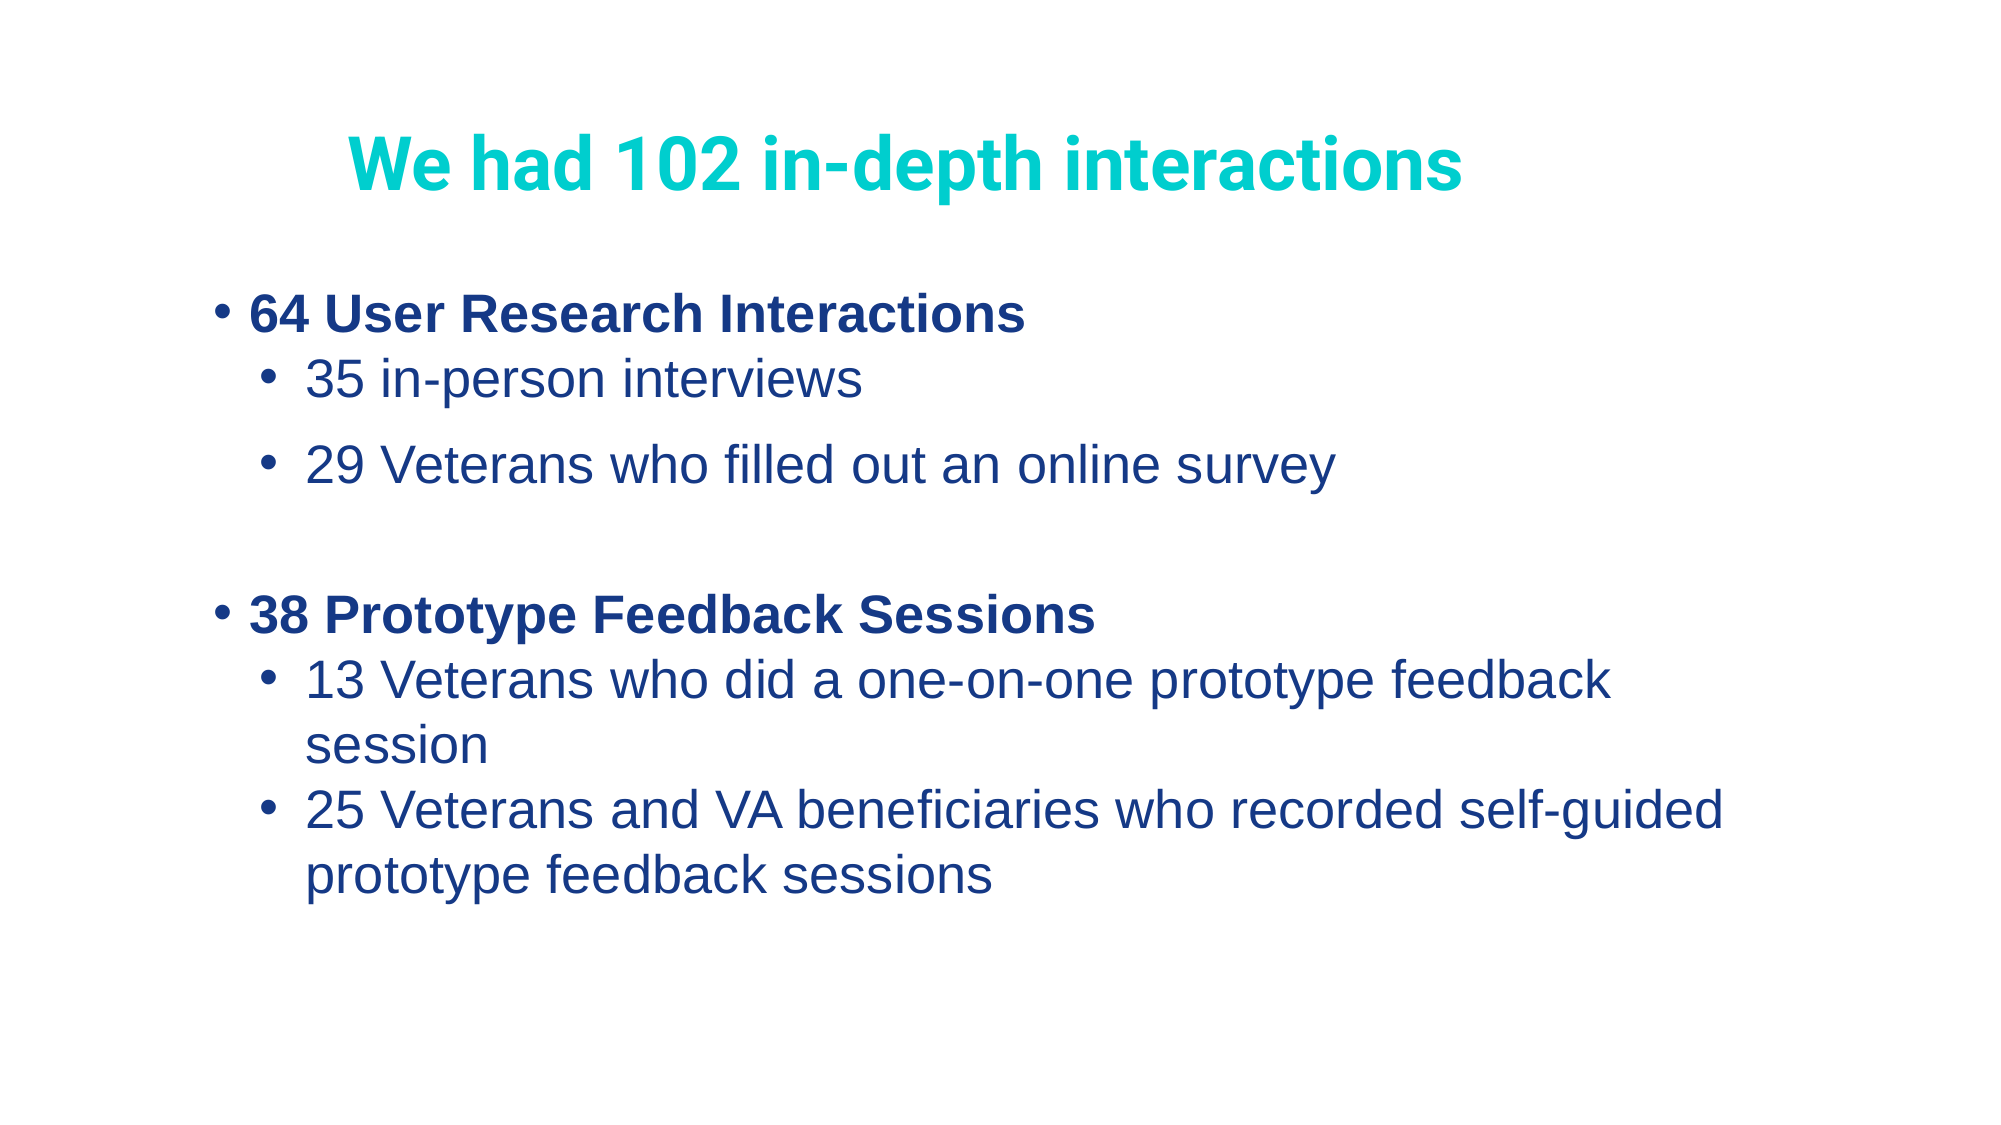

We had 102 in-depth interactions
# 64 User Research Interactions
35 in-person interviews
29 Veterans who filled out an online survey
38 Prototype Feedback Sessions
13 Veterans who did a one-on-one prototype feedback session
25 Veterans and VA beneficiaries who recorded self-guided prototype feedback sessions